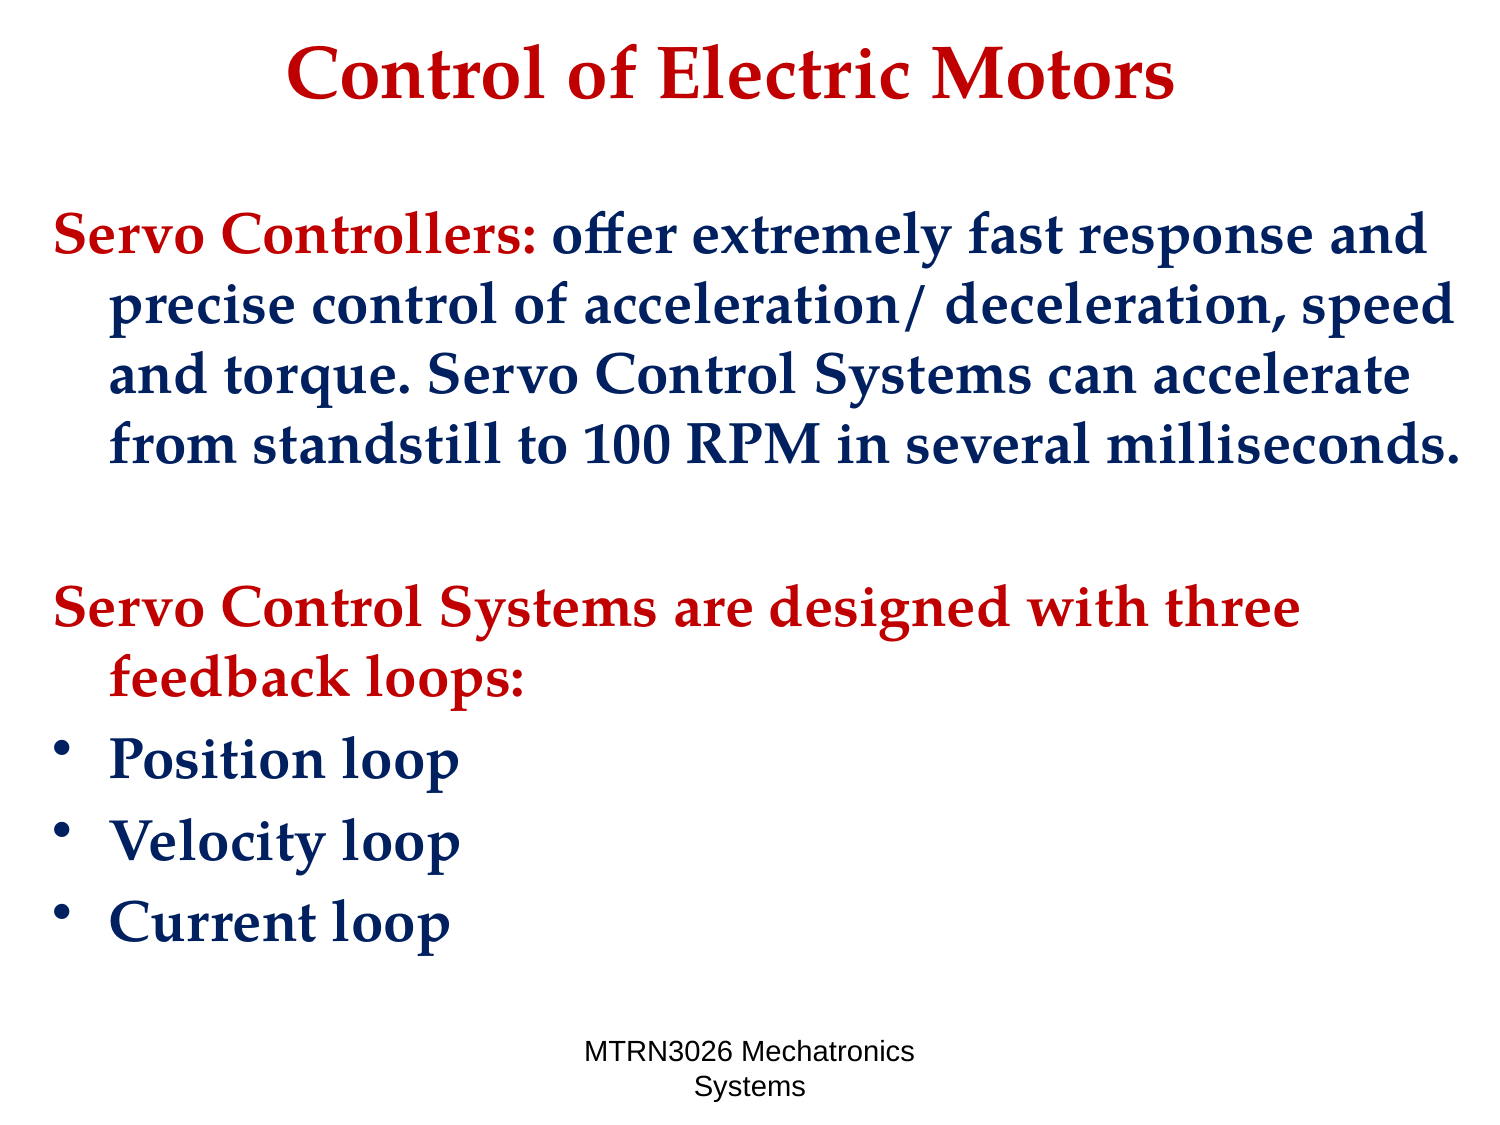

# Control of Electric Motors
Servo Controllers: offer extremely fast response and precise control of acceleration/ deceleration, speed and torque. Servo Control Systems can accelerate from standstill to 100 RPM in several milliseconds.

Servo Control Systems are designed with three feedback loops:
Position loop
Velocity loop
Current loop
MTRN3026 Mechatronics Systems